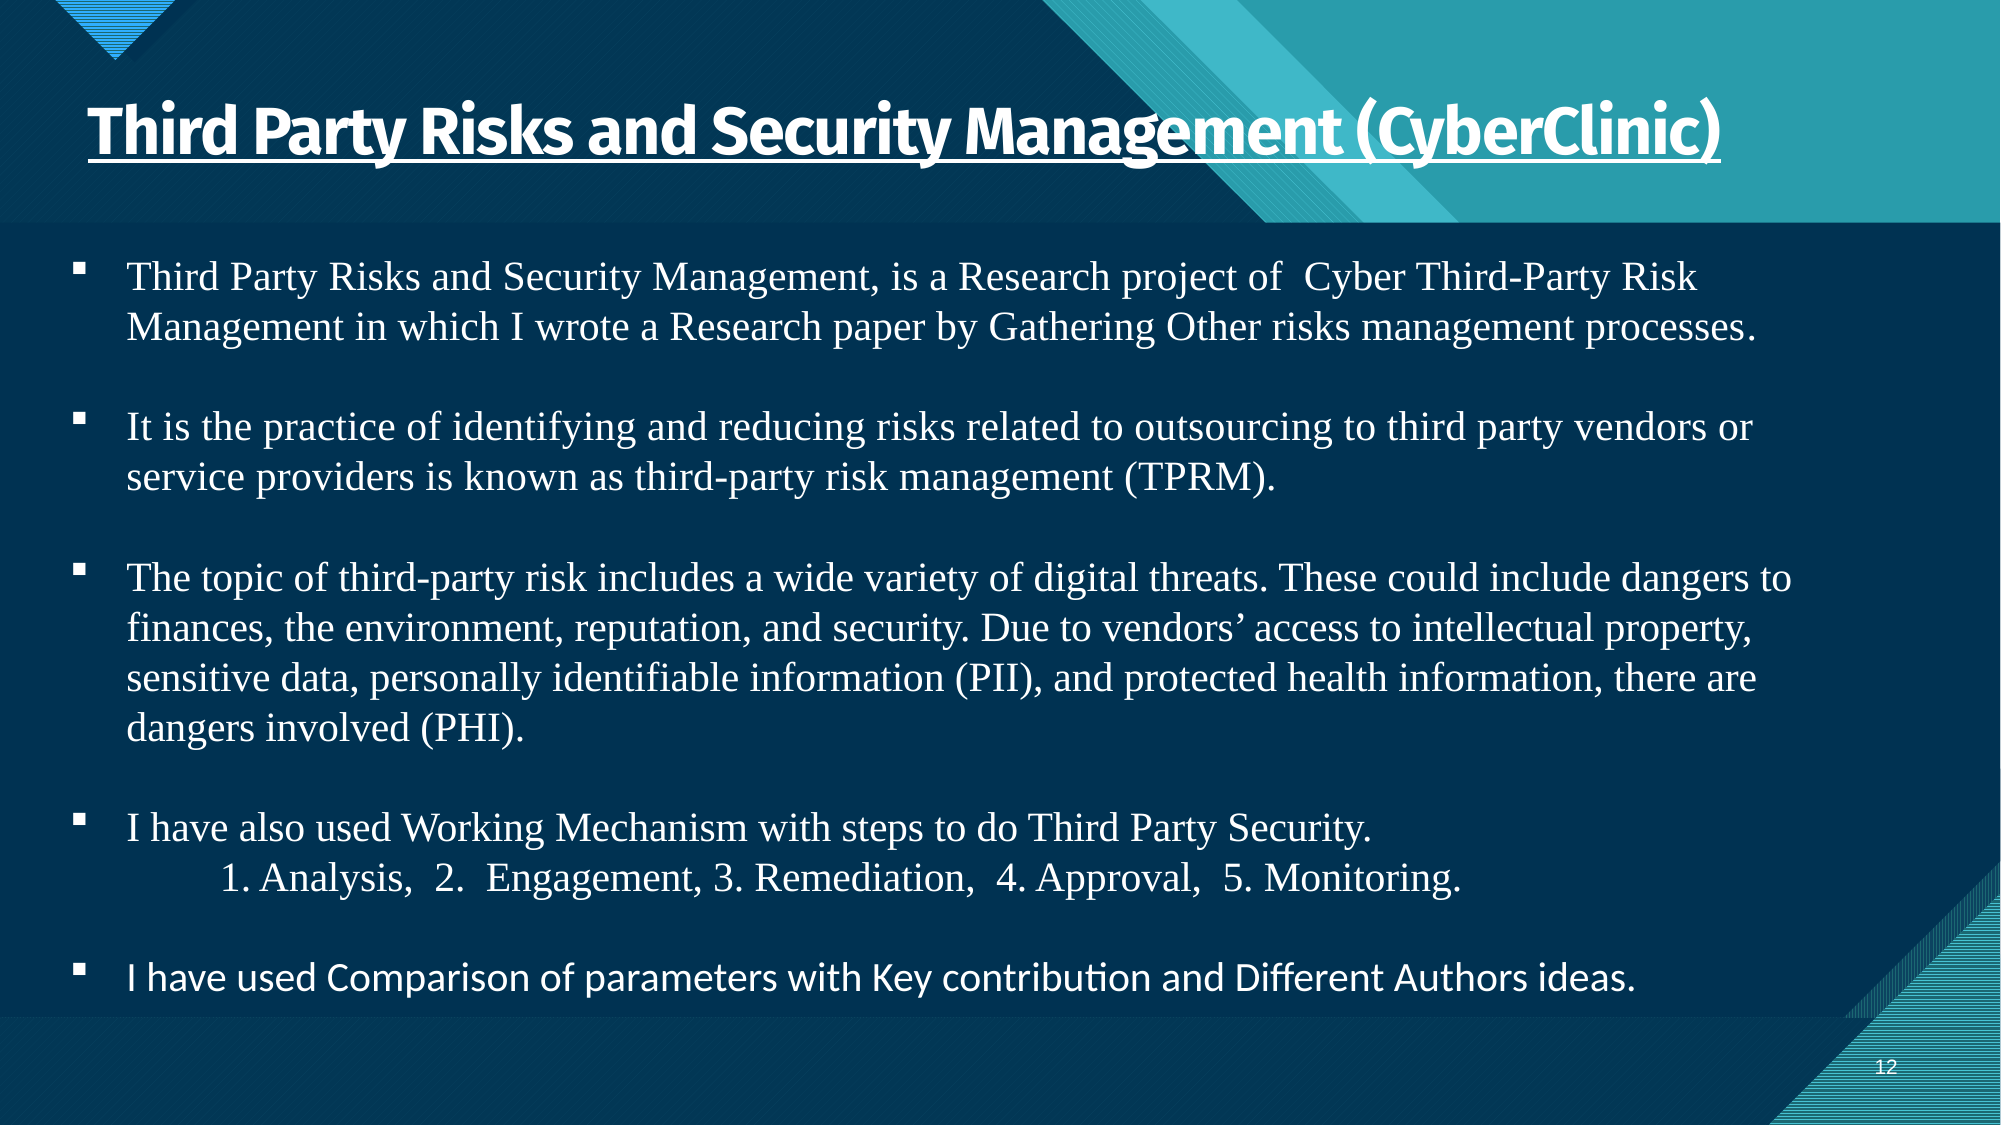

# Third Party Risks and Security Management (CyberClinic)
Third Party Risks and Security Management, is a Research project of  Cyber Third-Party Risk Management in which I wrote a Research paper by Gathering Other risks management processes.

It is the practice of identifying and reducing risks related to outsourcing to third party vendors or service providers is known as third-party risk management (TPRM).

The topic of third-party risk includes a wide variety of digital threats. These could include dangers to finances, the environment, reputation, and security. Due to vendors’ access to intellectual property, sensitive data, personally identifiable information (PII), and protected health information, there are dangers involved (PHI).

I have also used Working Mechanism with steps to do Third Party Security.
	1. Analysis,  2.  Engagement, 3. Remediation,  4. Approval,  5. Monitoring.

I have used Comparison of parameters with Key contribution and Different Authors ideas.

12